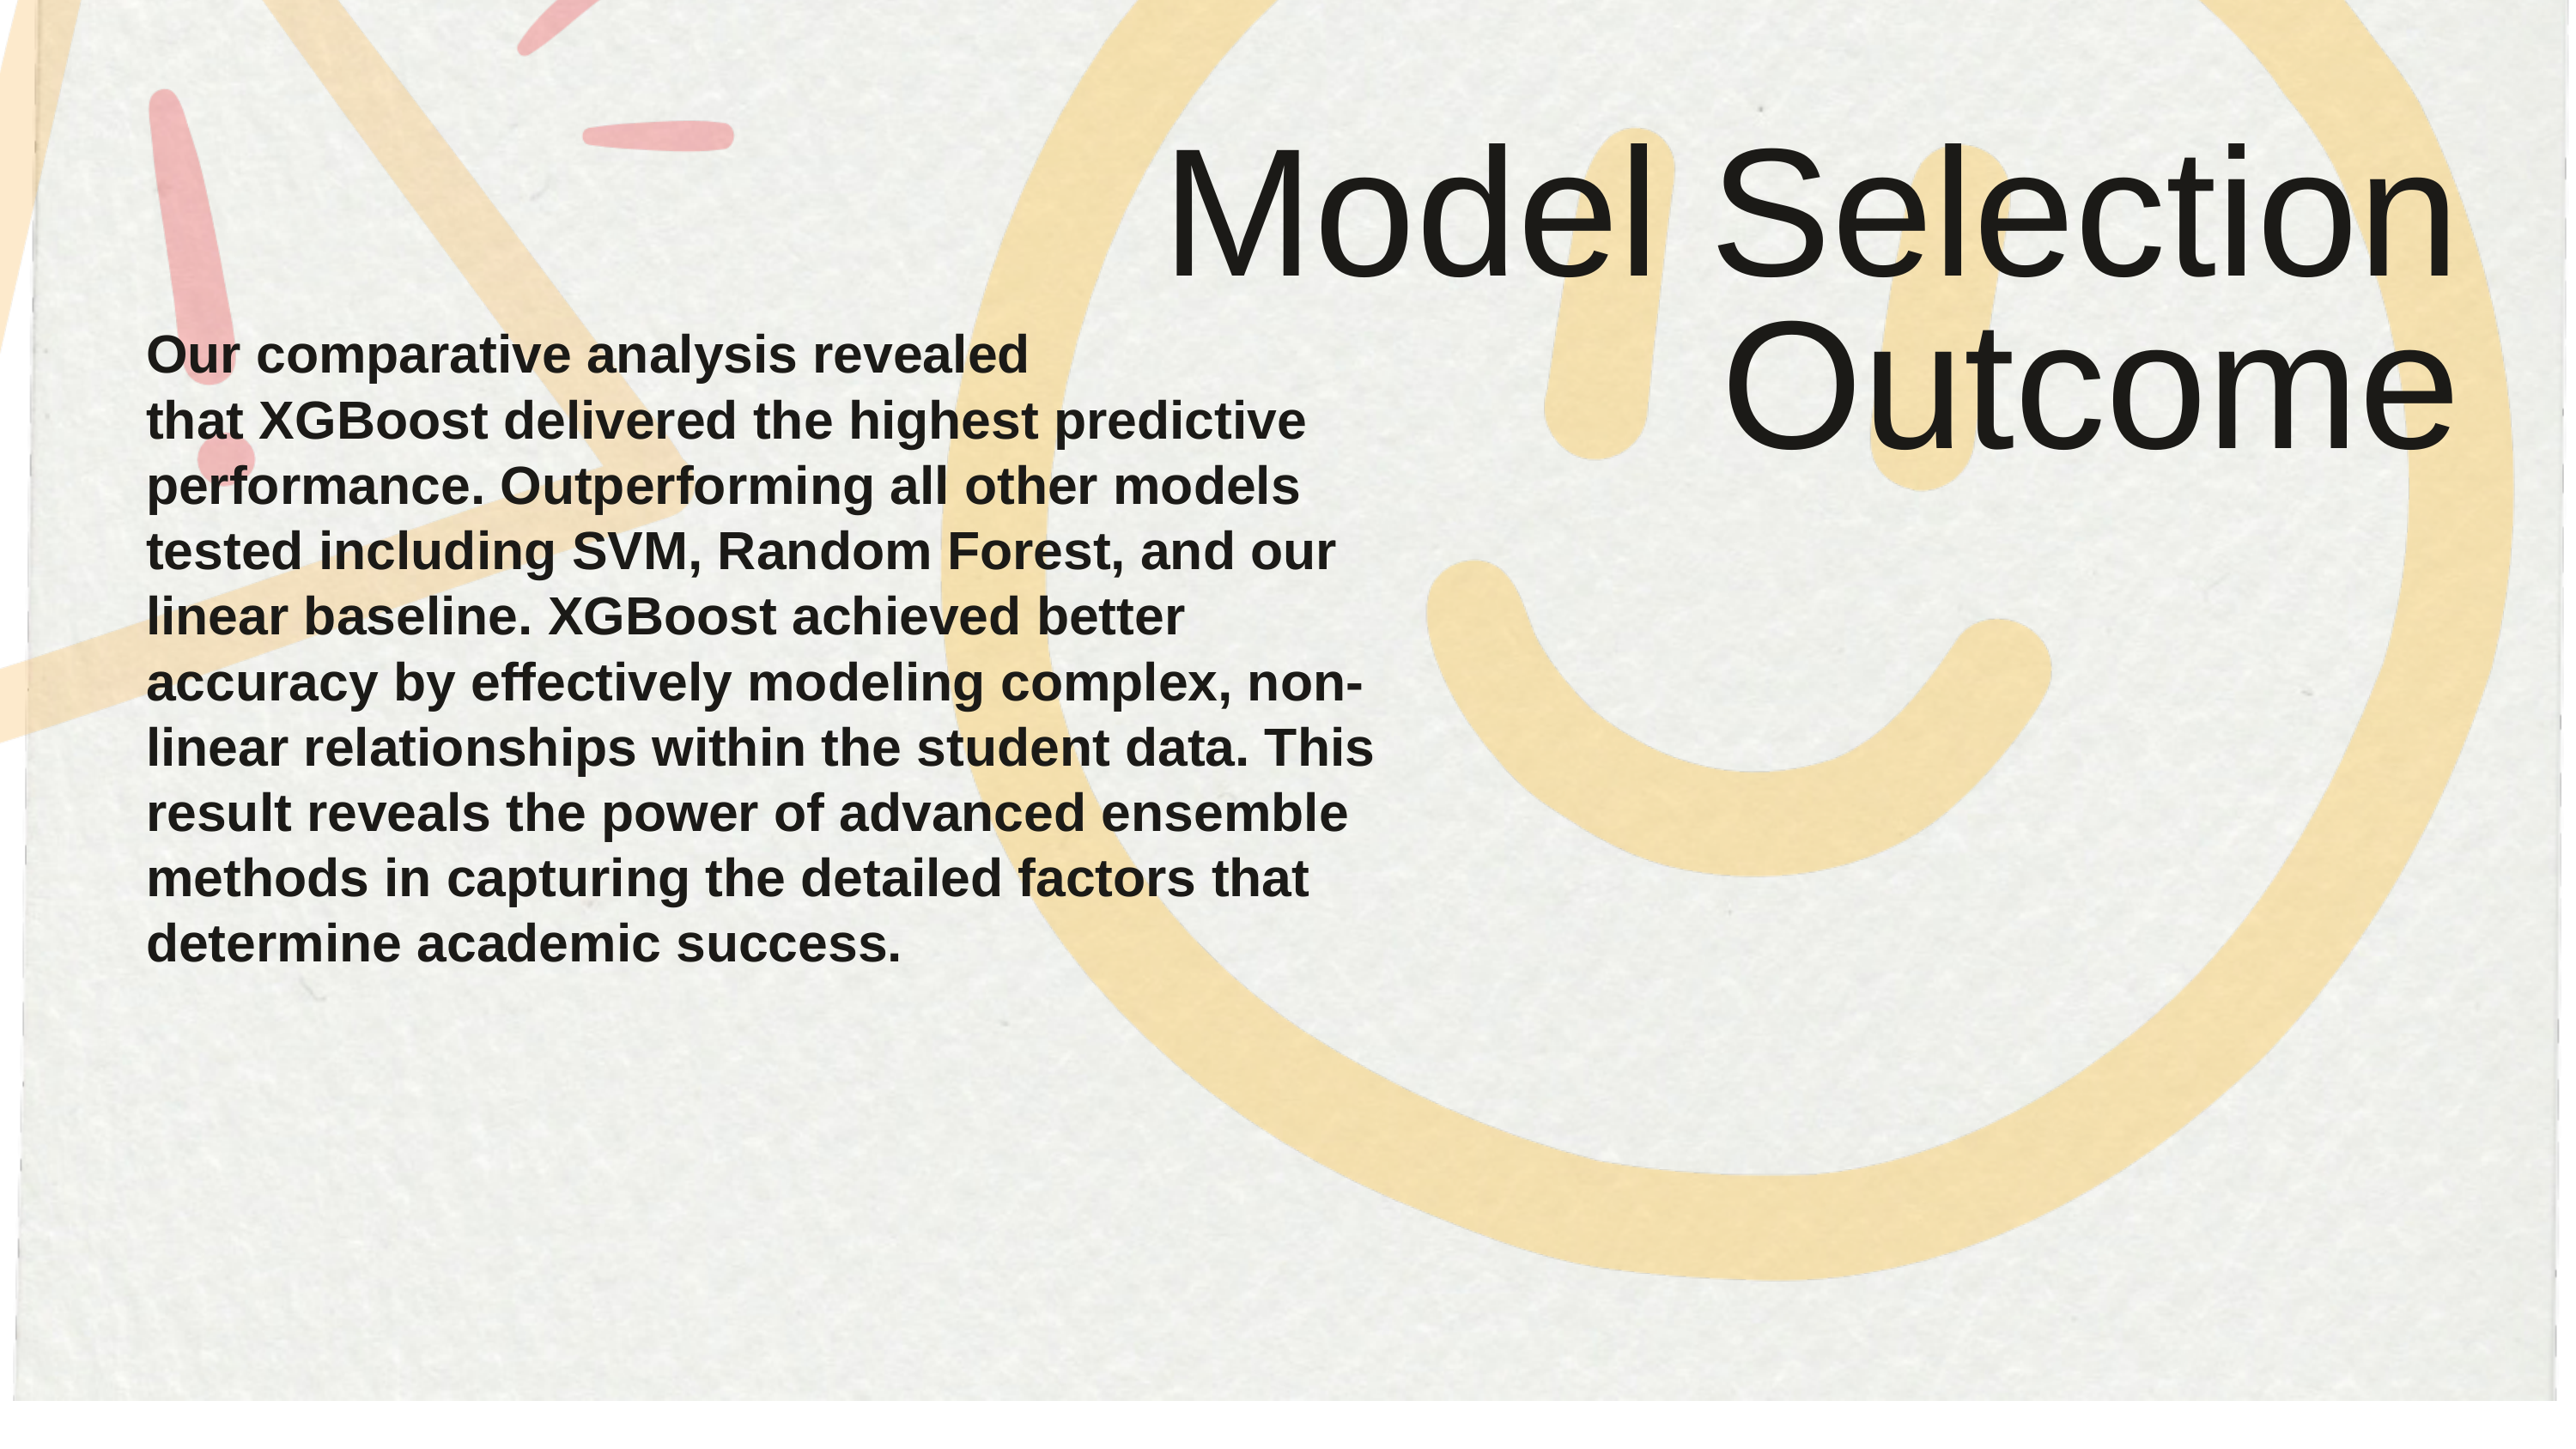

Model Selection Outcome
Our comparative analysis revealed that XGBoost delivered the highest predictive performance. Outperforming all other models tested including SVM, Random Forest, and our linear baseline. XGBoost achieved better accuracy by effectively modeling complex, non-linear relationships within the student data. This result reveals the power of advanced ensemble methods in capturing the detailed factors that determine academic success.